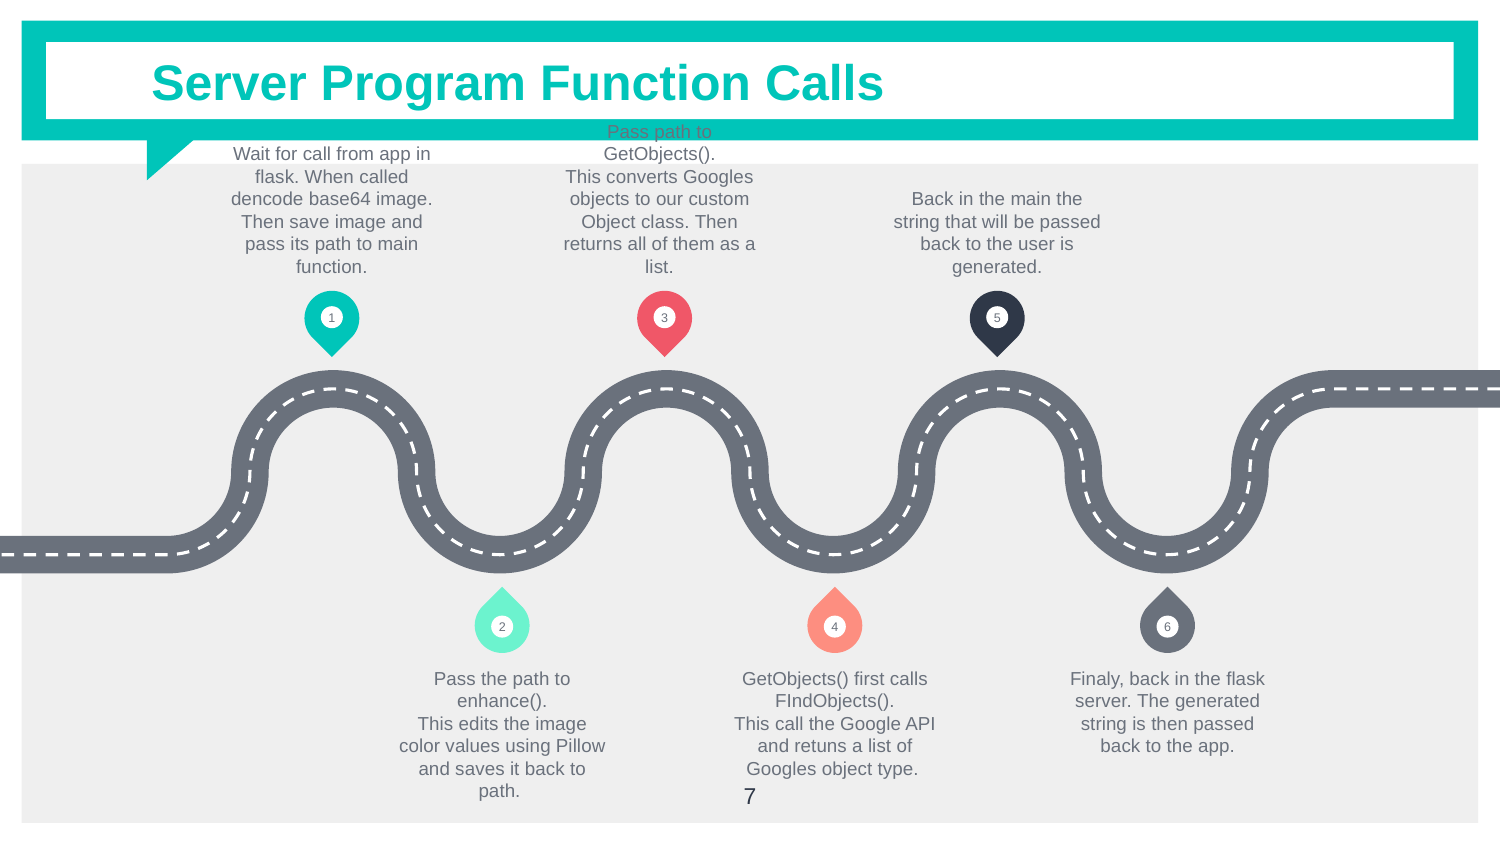

# Server Program Function Calls
Wait for call from app in flask. When called dencode base64 image. Then save image and pass its path to main function.
Pass path to GetObjects().
This converts Googles objects to our custom Object class. Then returns all of them as a list.
Back in the main the string that will be passed back to the user is generated.

1

3

5

2

4

6
Pass the path to enhance().
This edits the image color values using Pillow and saves it back to path.
GetObjects() first calls FIndObjects().
This call the Google API and retuns a list of Googles object type.
Finaly, back in the flask server. The generated string is then passed back to the app.
7